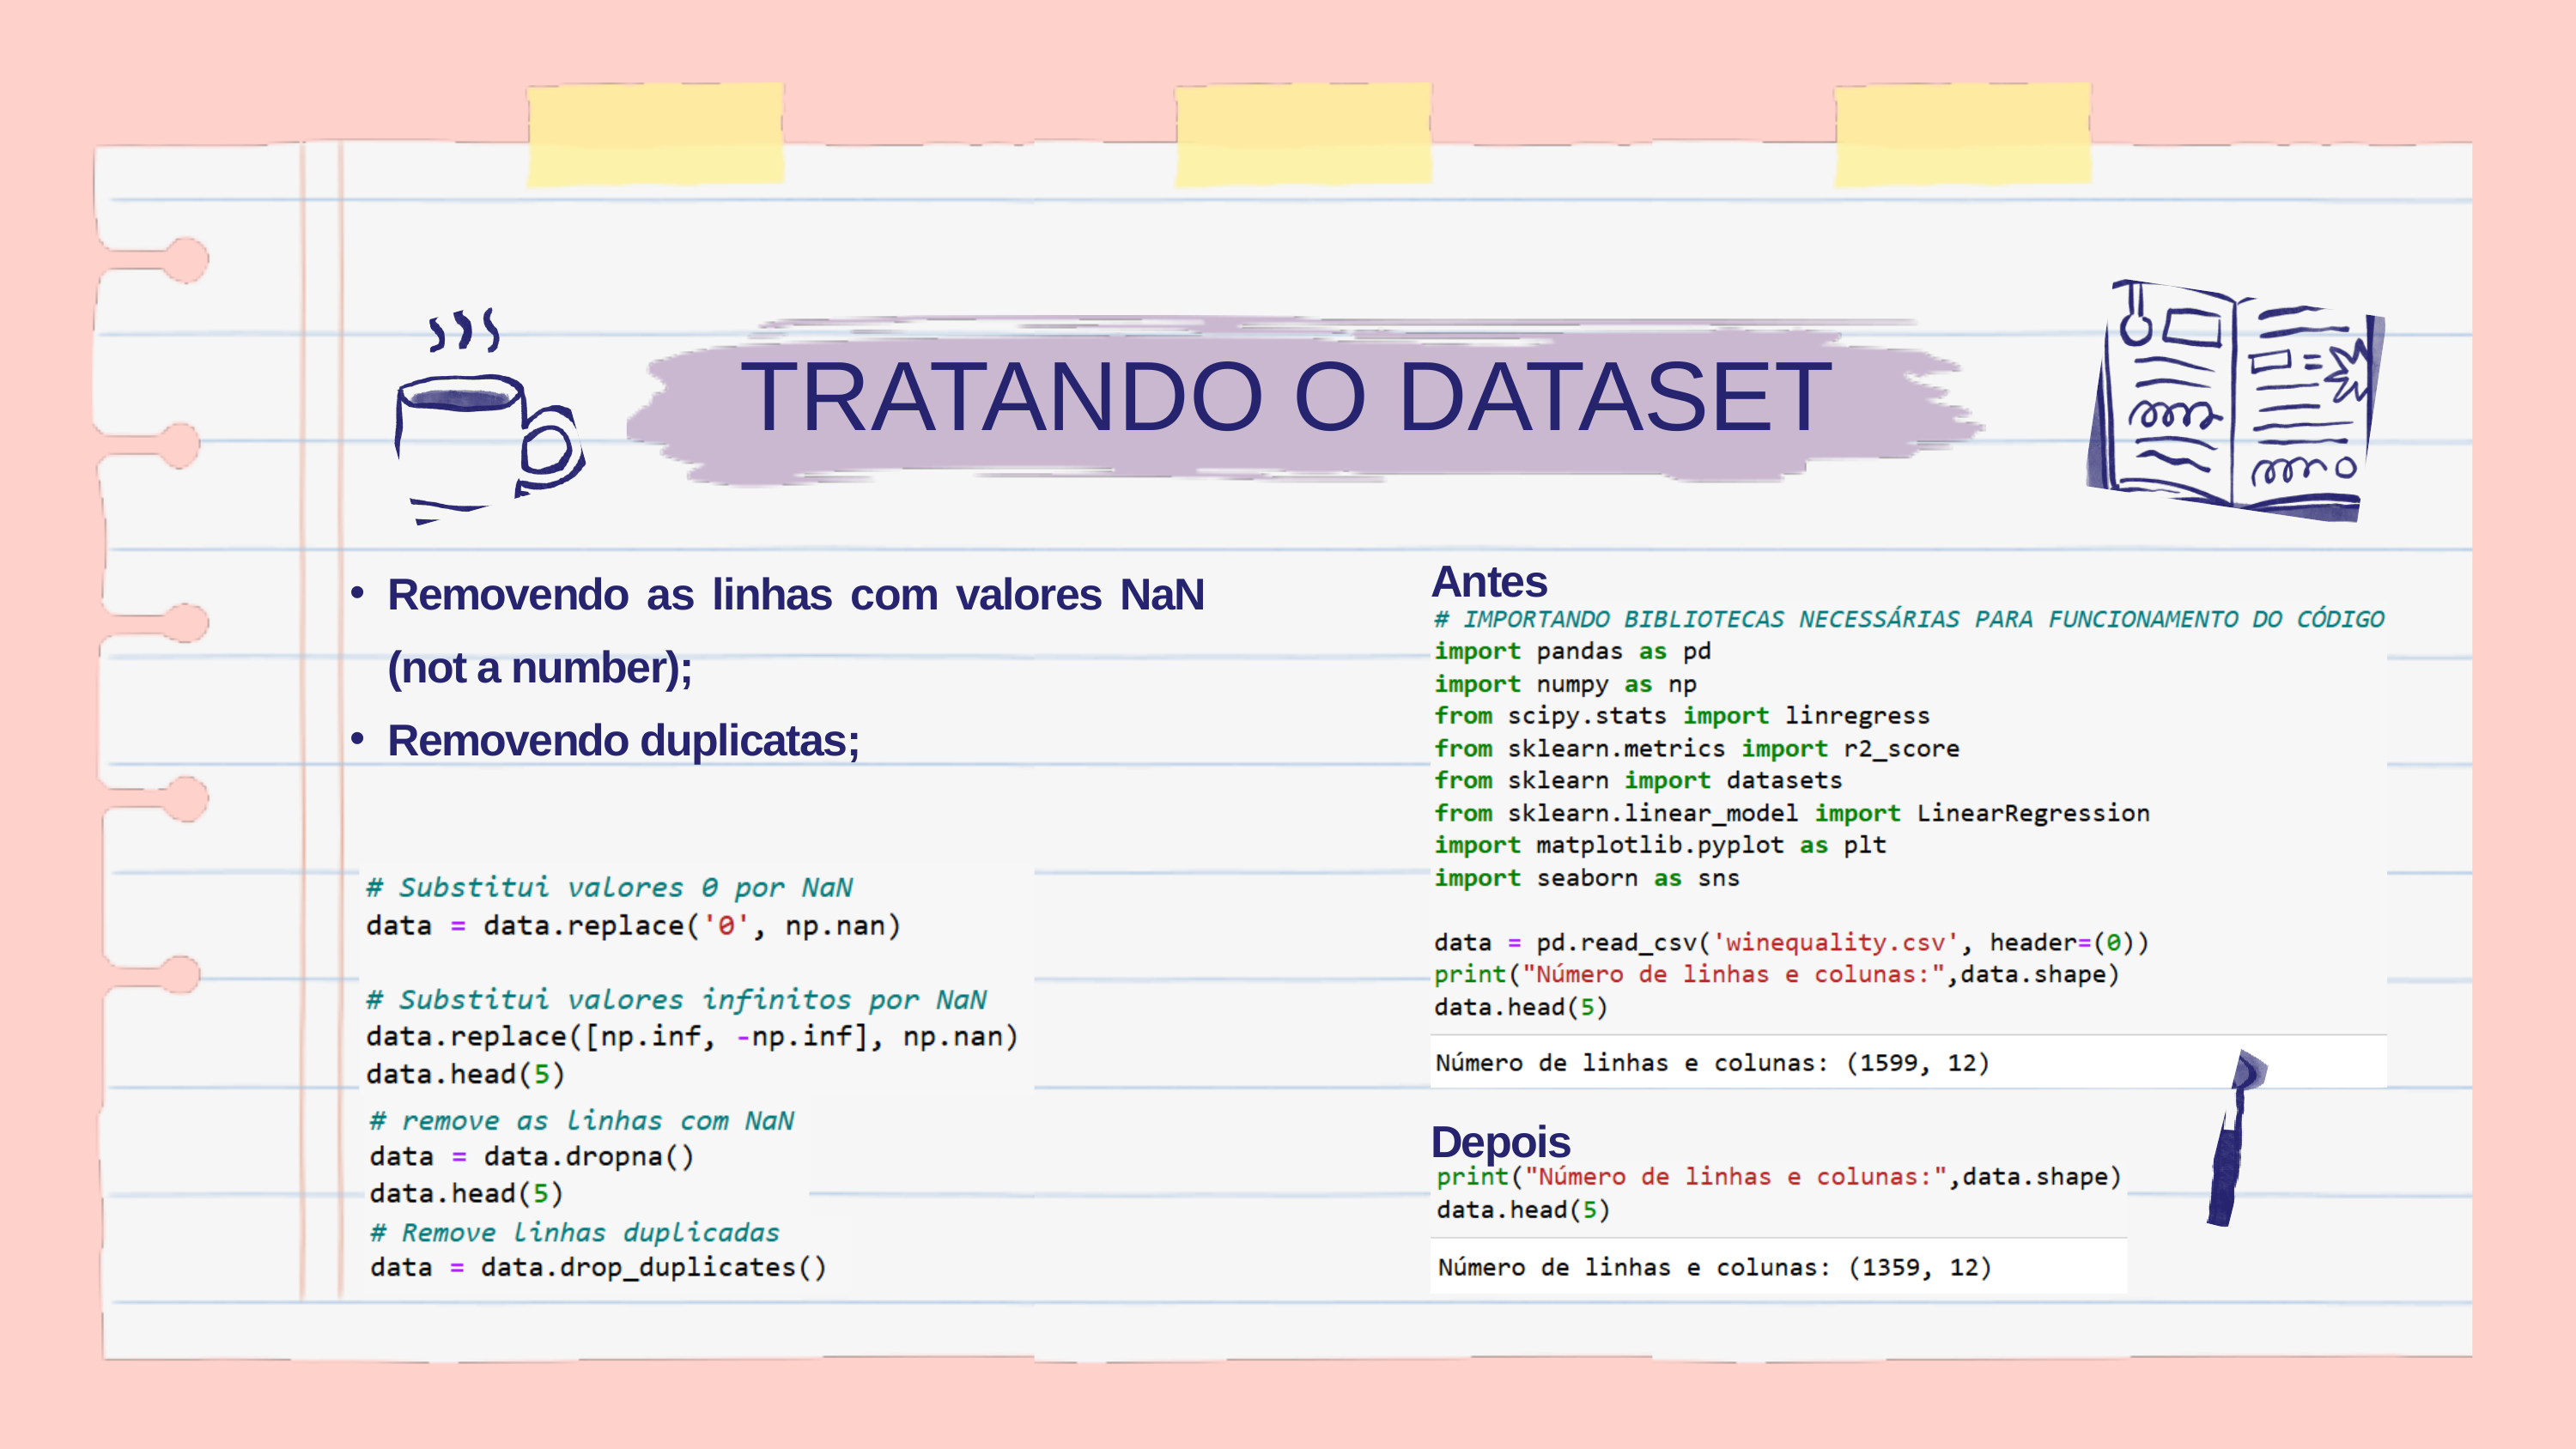

TRATANDO O DATASET
Antes
Removendo as linhas com valores NaN (not a number);
Removendo duplicatas;

Depois